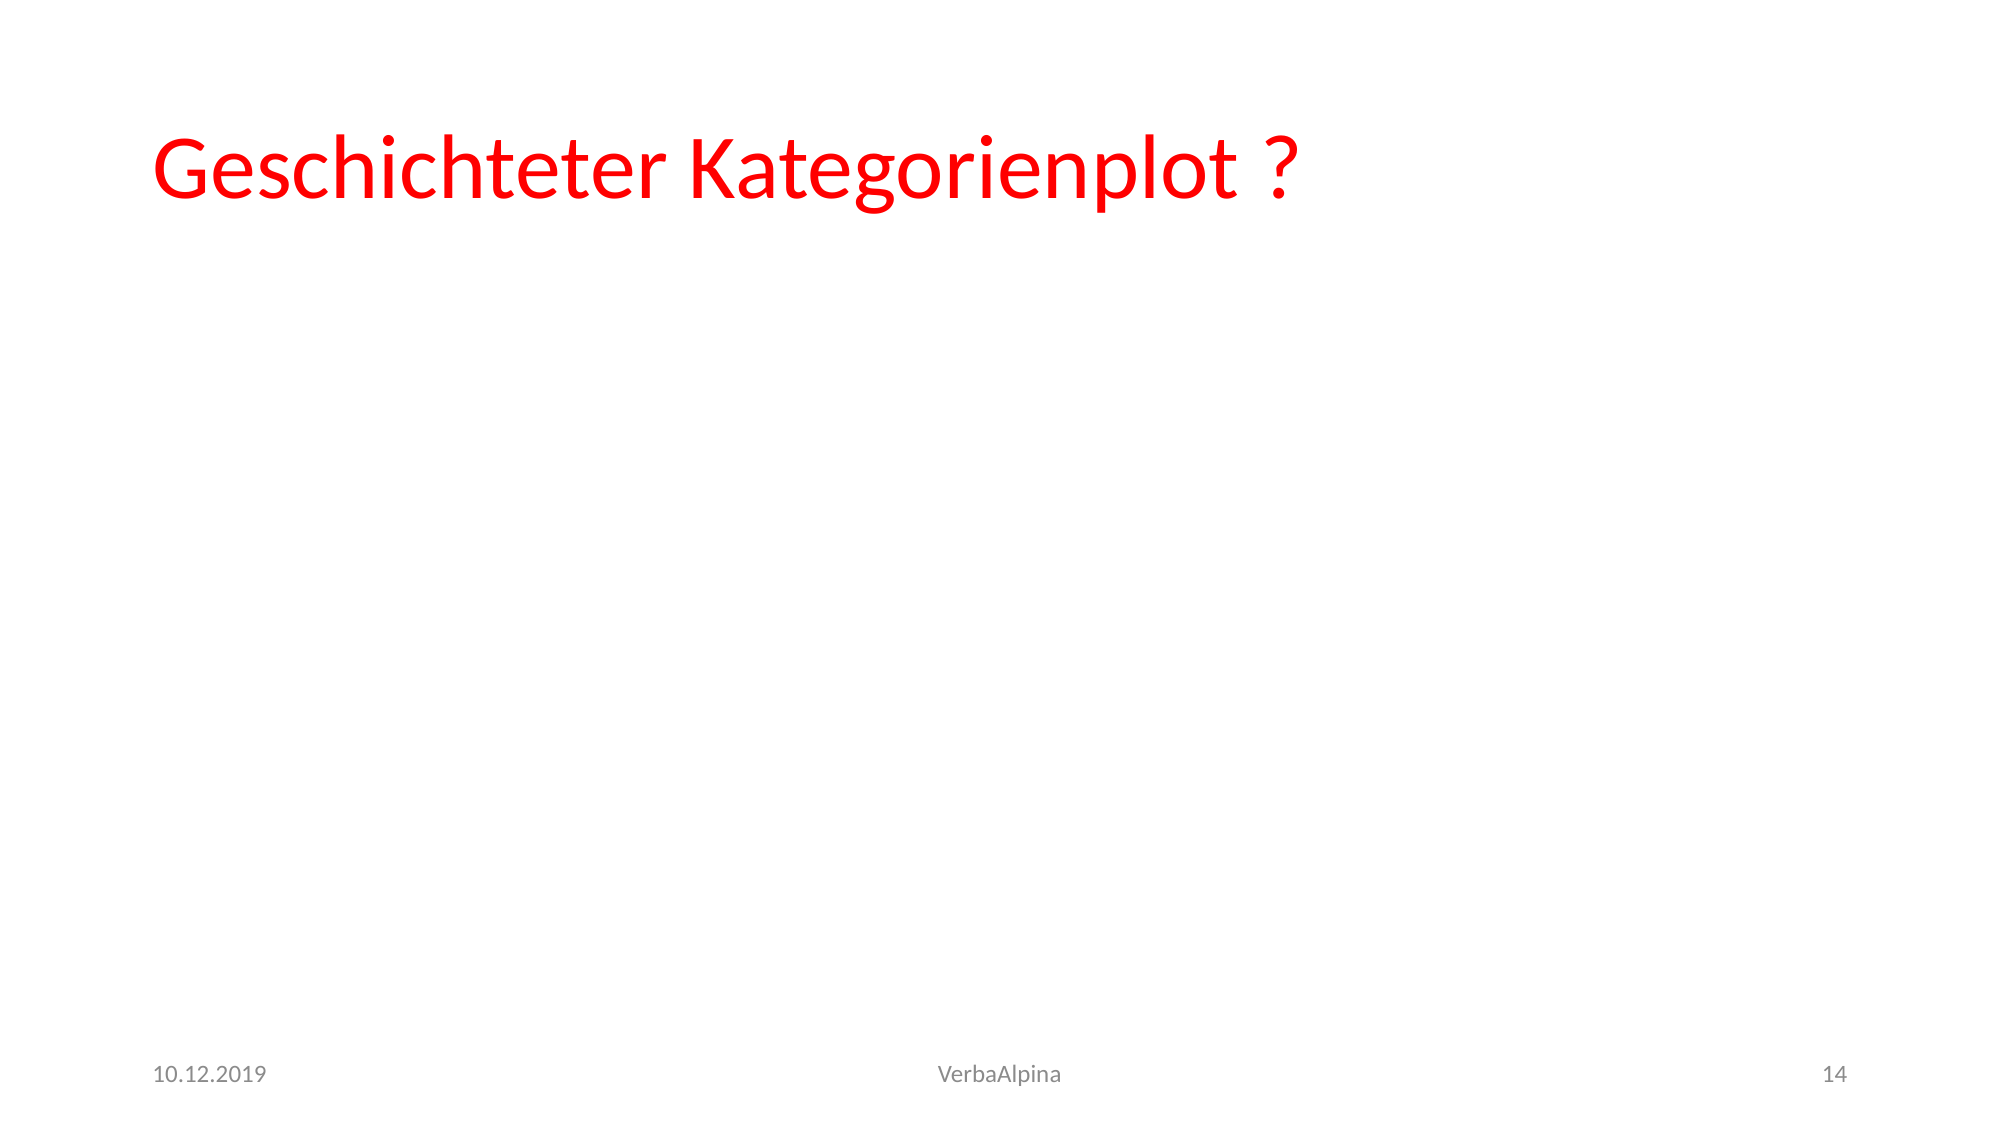

# Geschichteter Kategorienplot ?

10.12.2019
VerbaAlpina
14